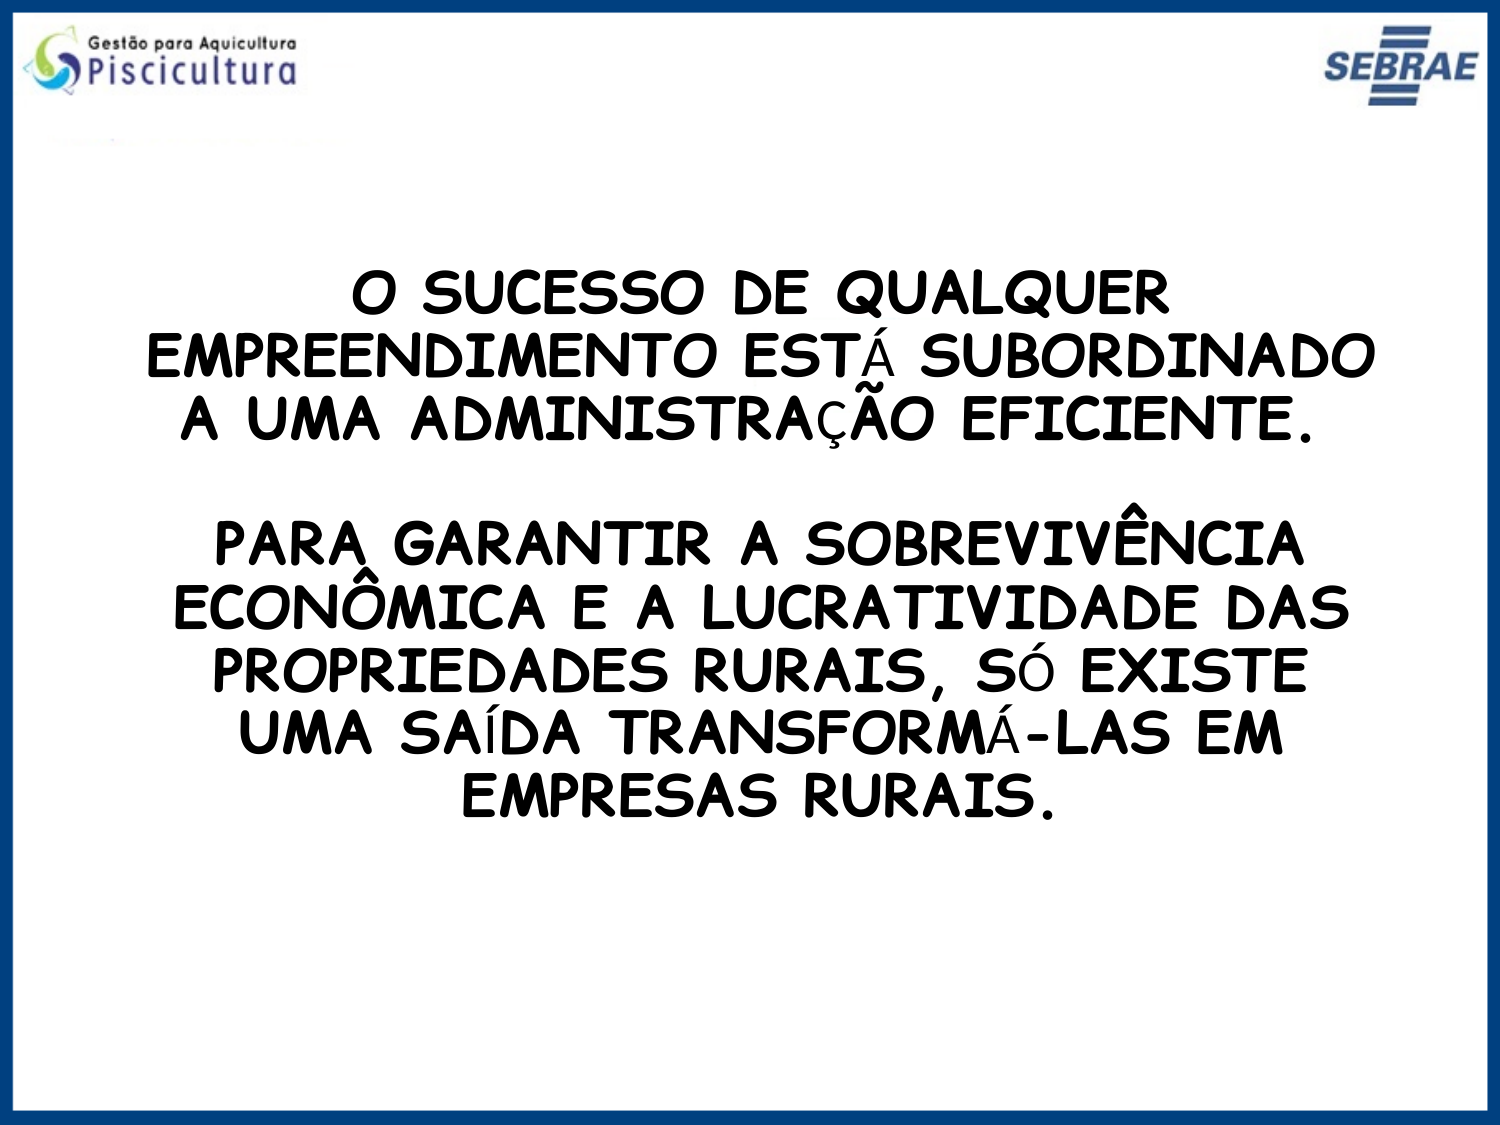

# O SUCESSO DE QUALQUER EMPREENDIMENTO ESTÁ SUBORDINADO A UMA ADMINISTRAÇÃO EFICIENTE. PARA GARANTIR A SOBREVIVÊNCIA ECONÔMICA E A LUCRATIVIDADE DAS PROPRIEDADES RURAIS, SÓ EXISTE UMA SAÍDA TRANSFORMÁ-LAS EM EMPRESAS RURAIS.